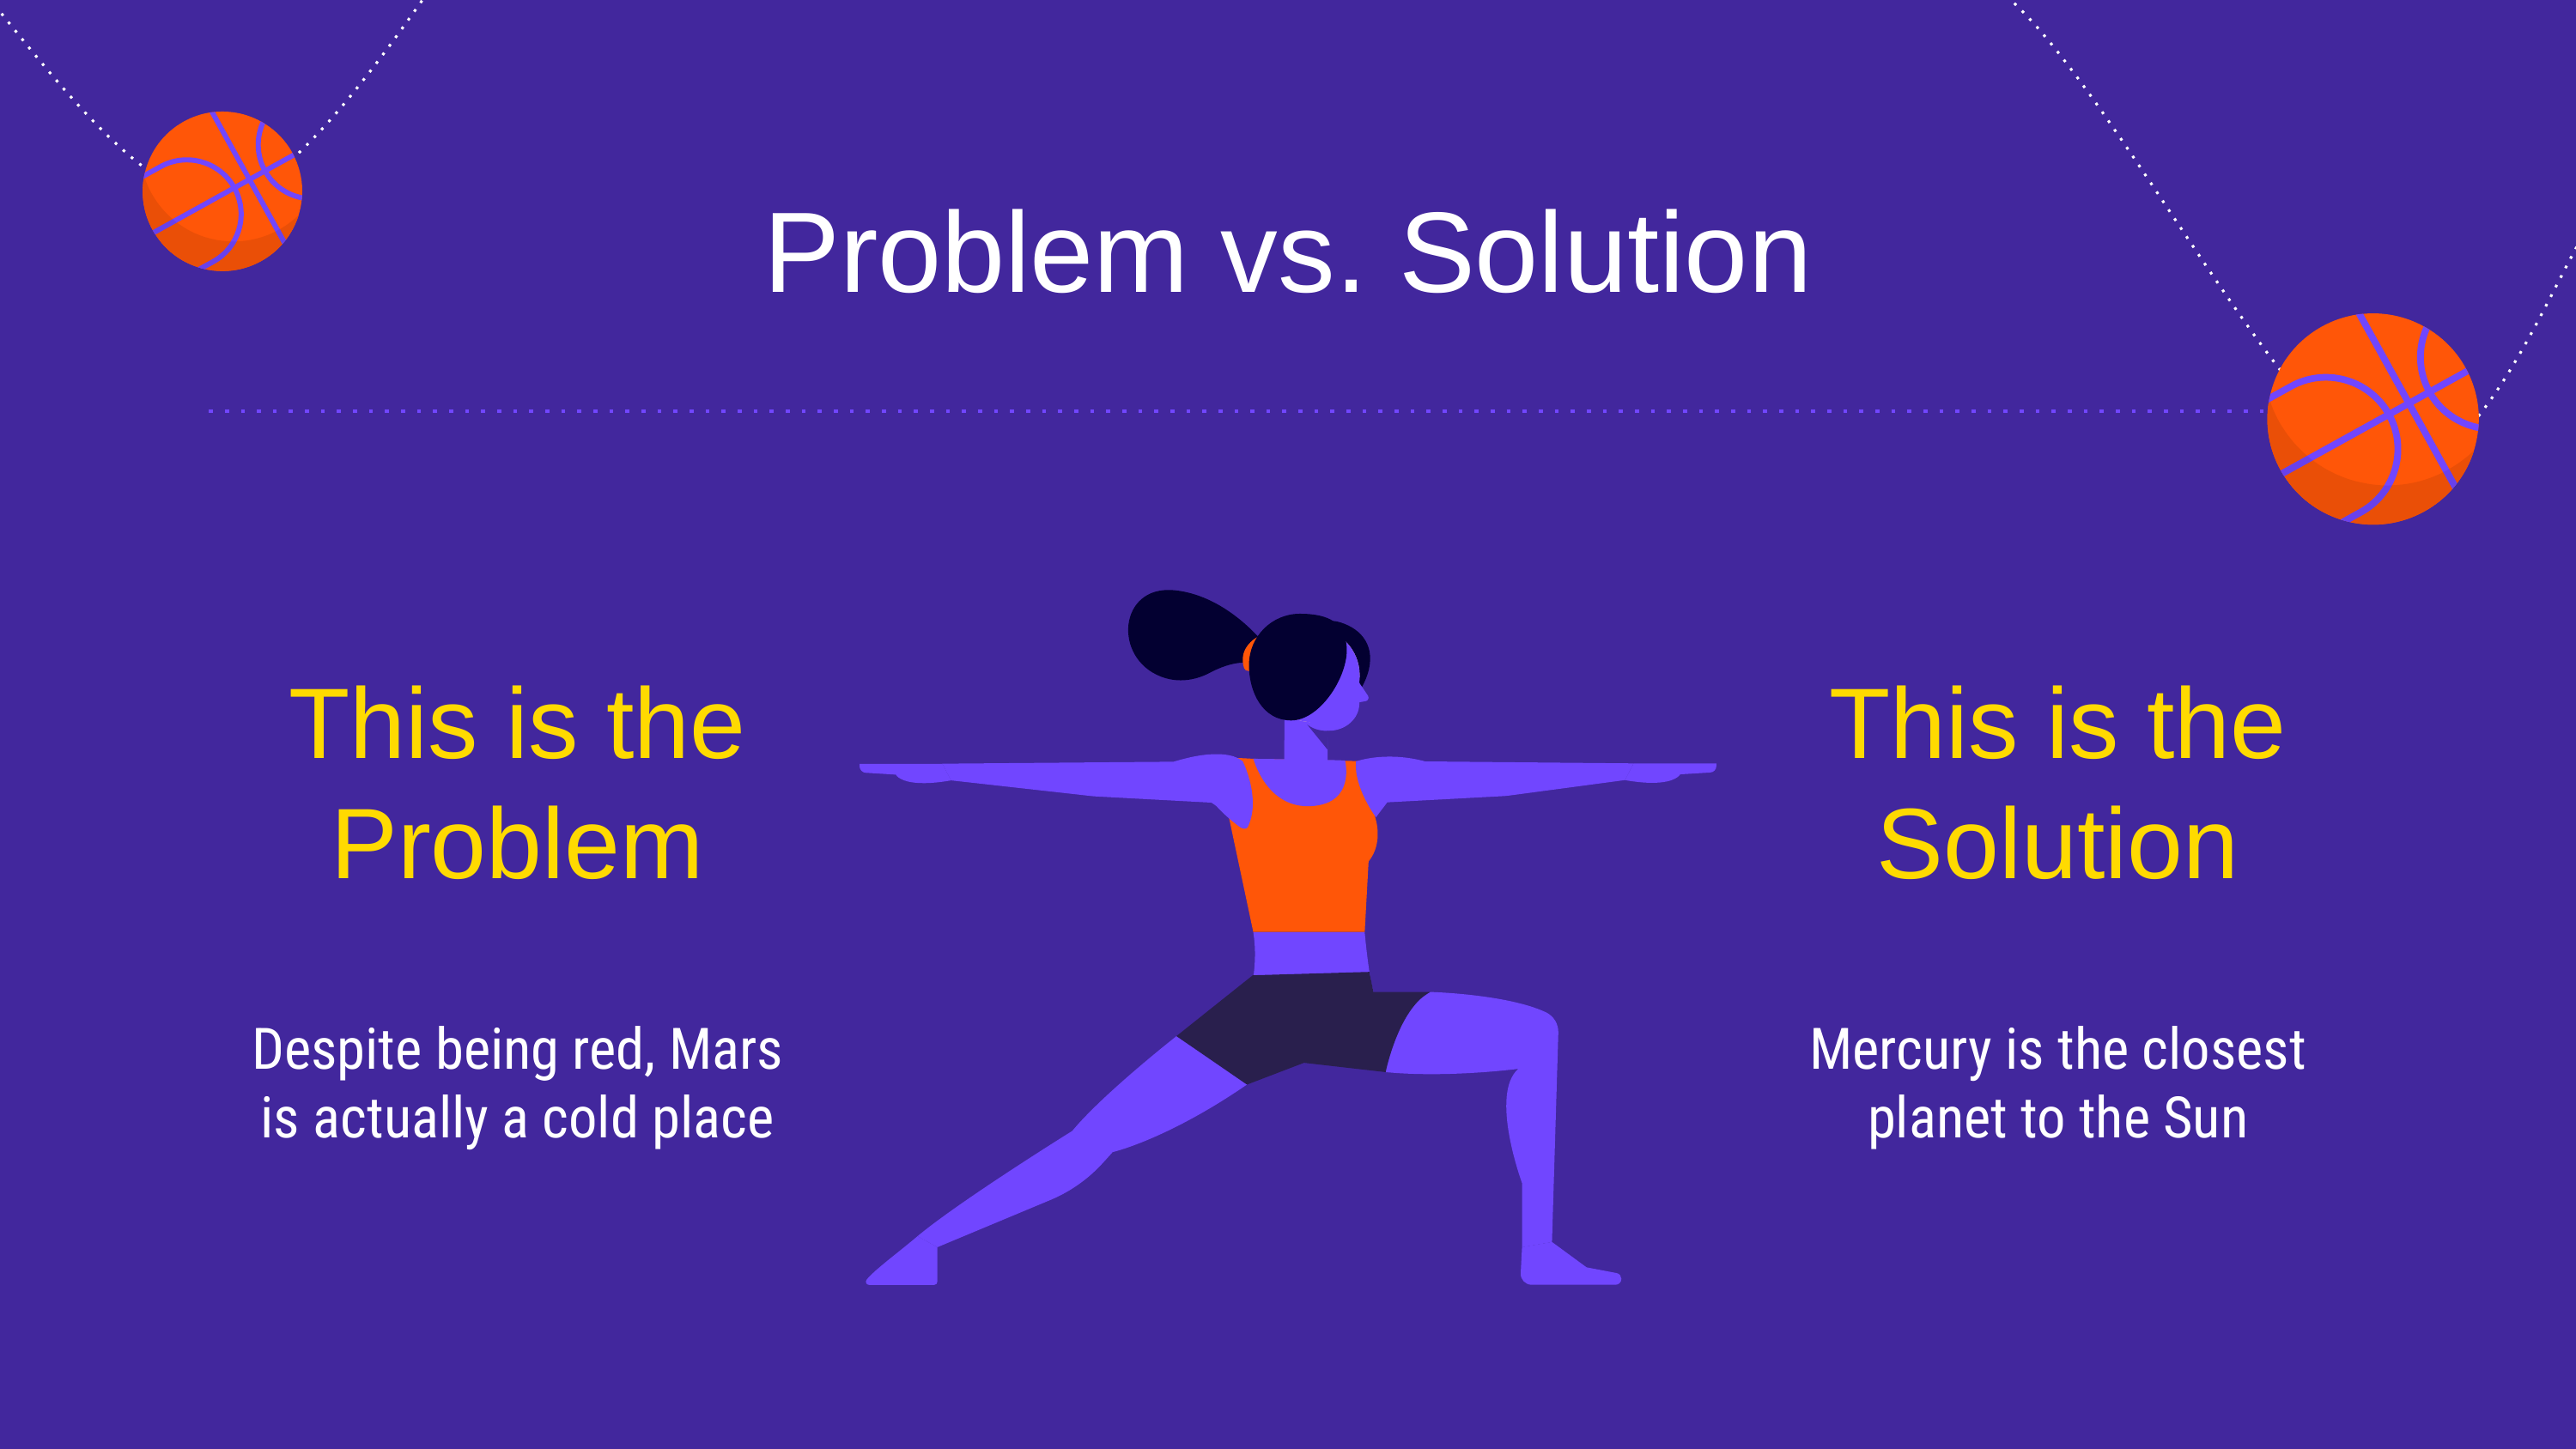

# Problem vs. Solution

This is the Problem
This is the Solution
Despite being red, Mars is actually a cold place
Mercury is the closest planet to the Sun